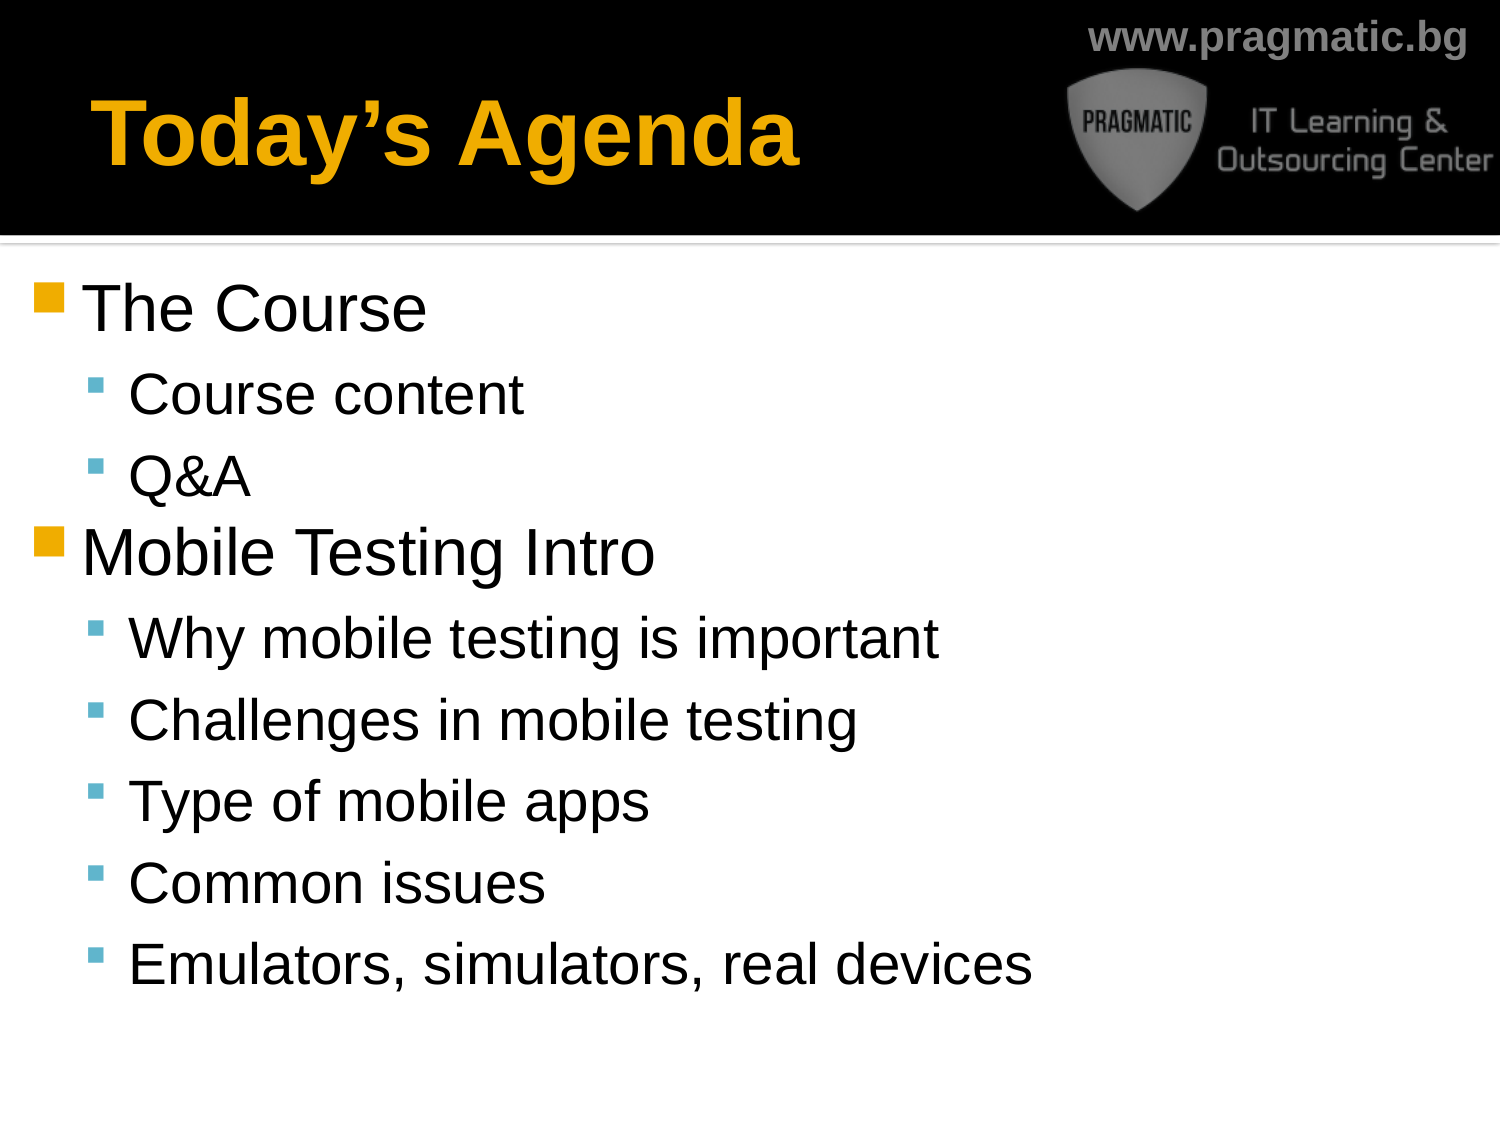

# Today’s Agenda
The Course
Course content
Q&A
Mobile Testing Intro
Why mobile testing is important
Challenges in mobile testing
Type of mobile apps
Common issues
Emulators, simulators, real devices